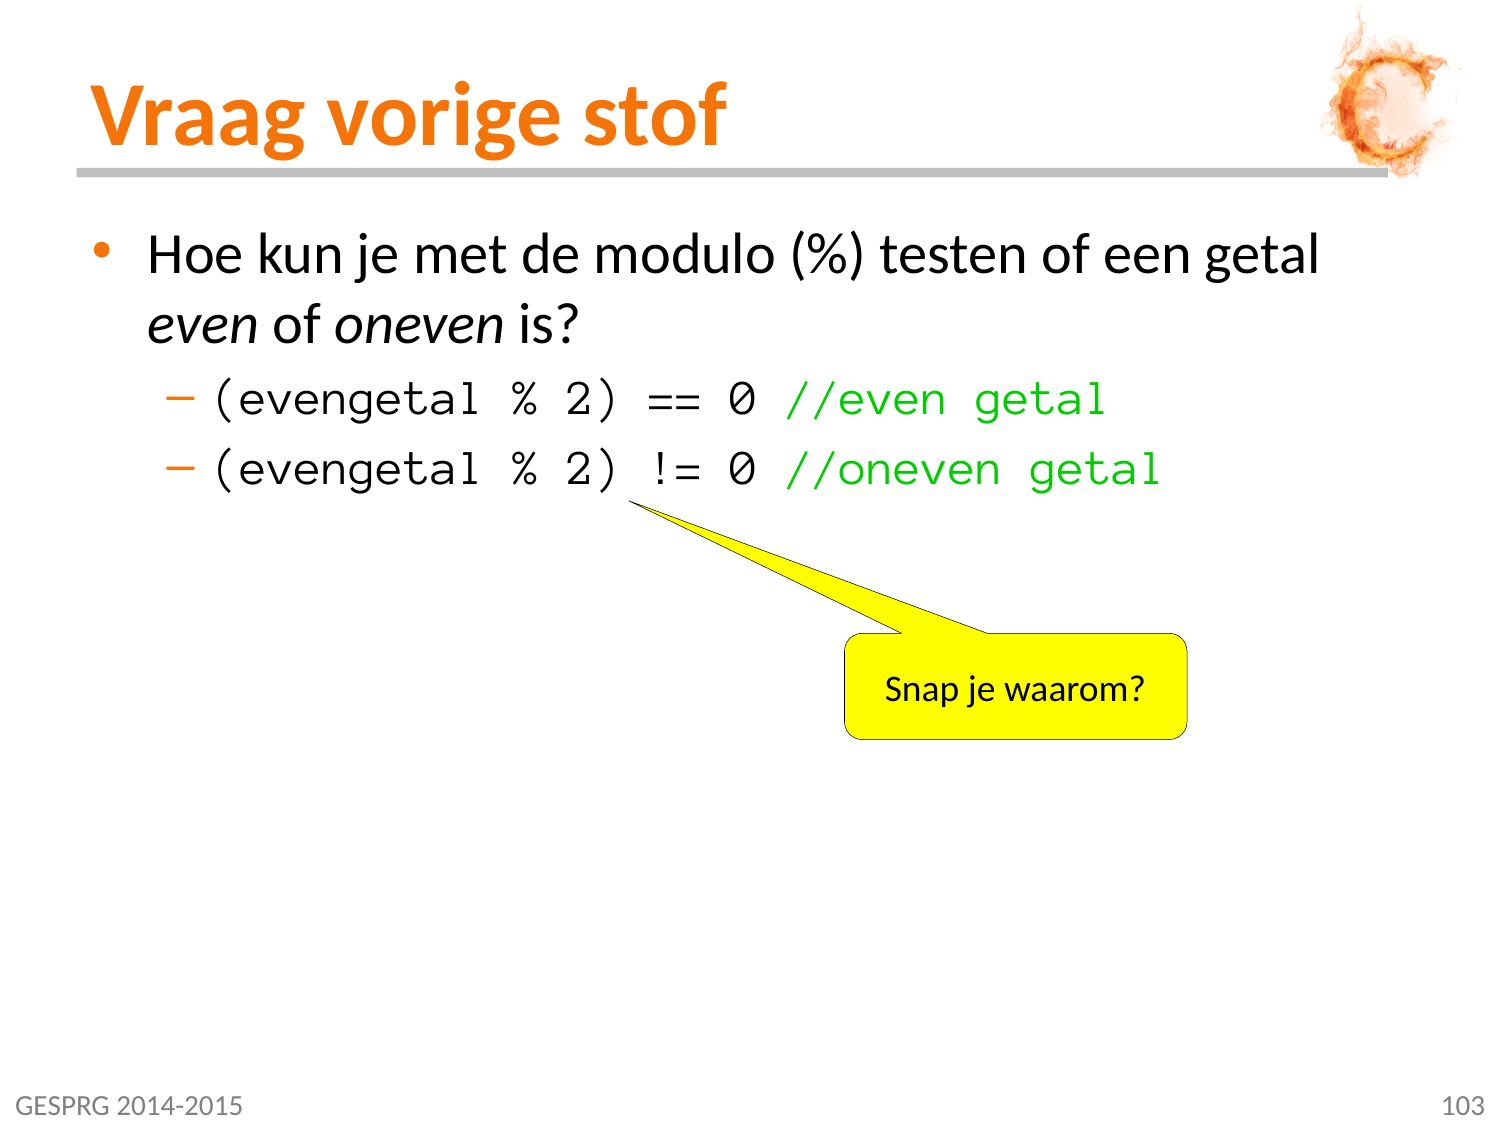

# Vraag vorige stof
Hoe kun je met de modulo (%) testen of een getal even of oneven is?
(evengetal % 2) == 0 //even getal
(evengetal % 2) != 0 //oneven getal

Snap je waarom?
GESPRG 2014-2015
103